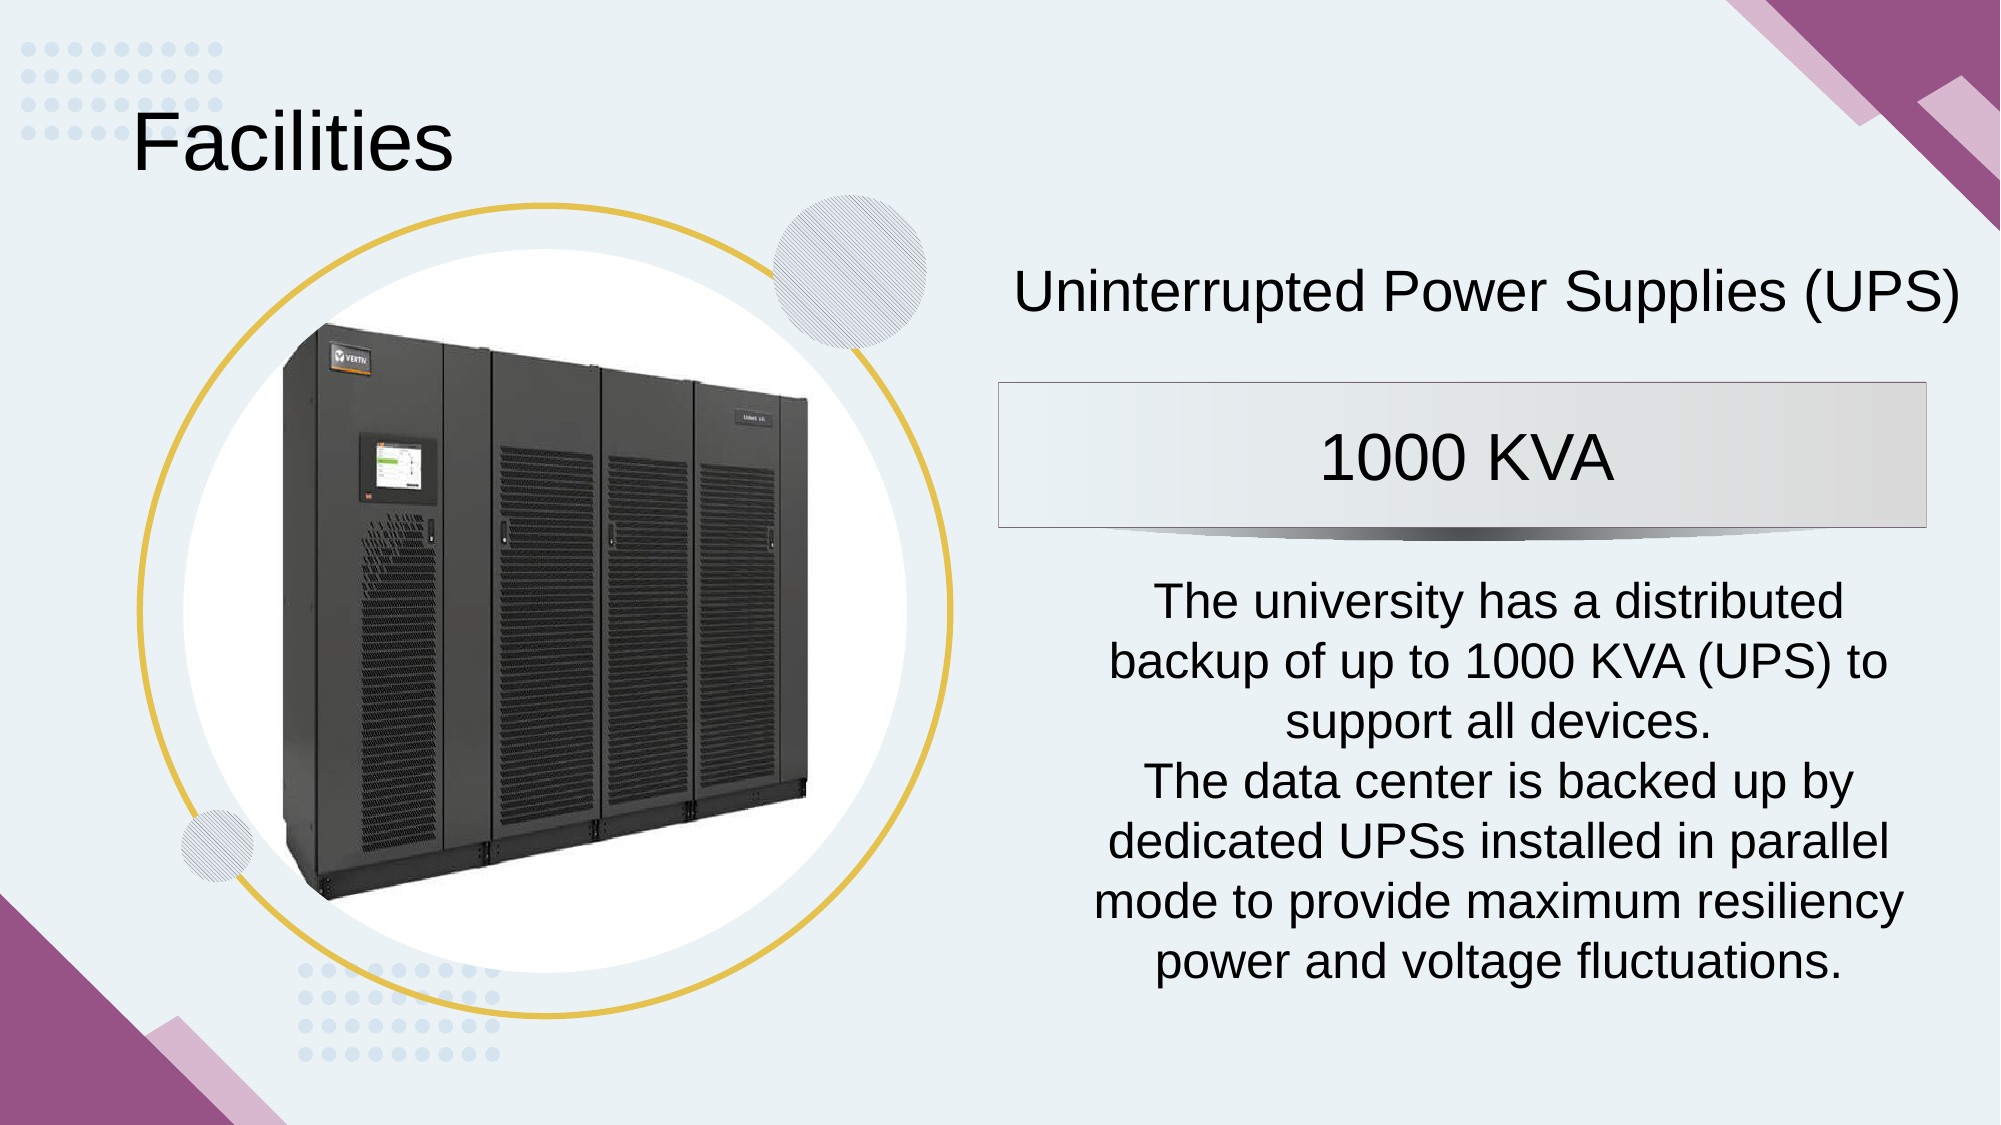

Facilities

Uninterrupted Power Supplies (UPS)

1000 KVA

The university has a distributed backup of up to 1000 KVA (UPS) to support all devices.
The data center is backed up by dedicated UPSs installed in parallel mode to provide maximum resiliency power and voltage fluctuations.